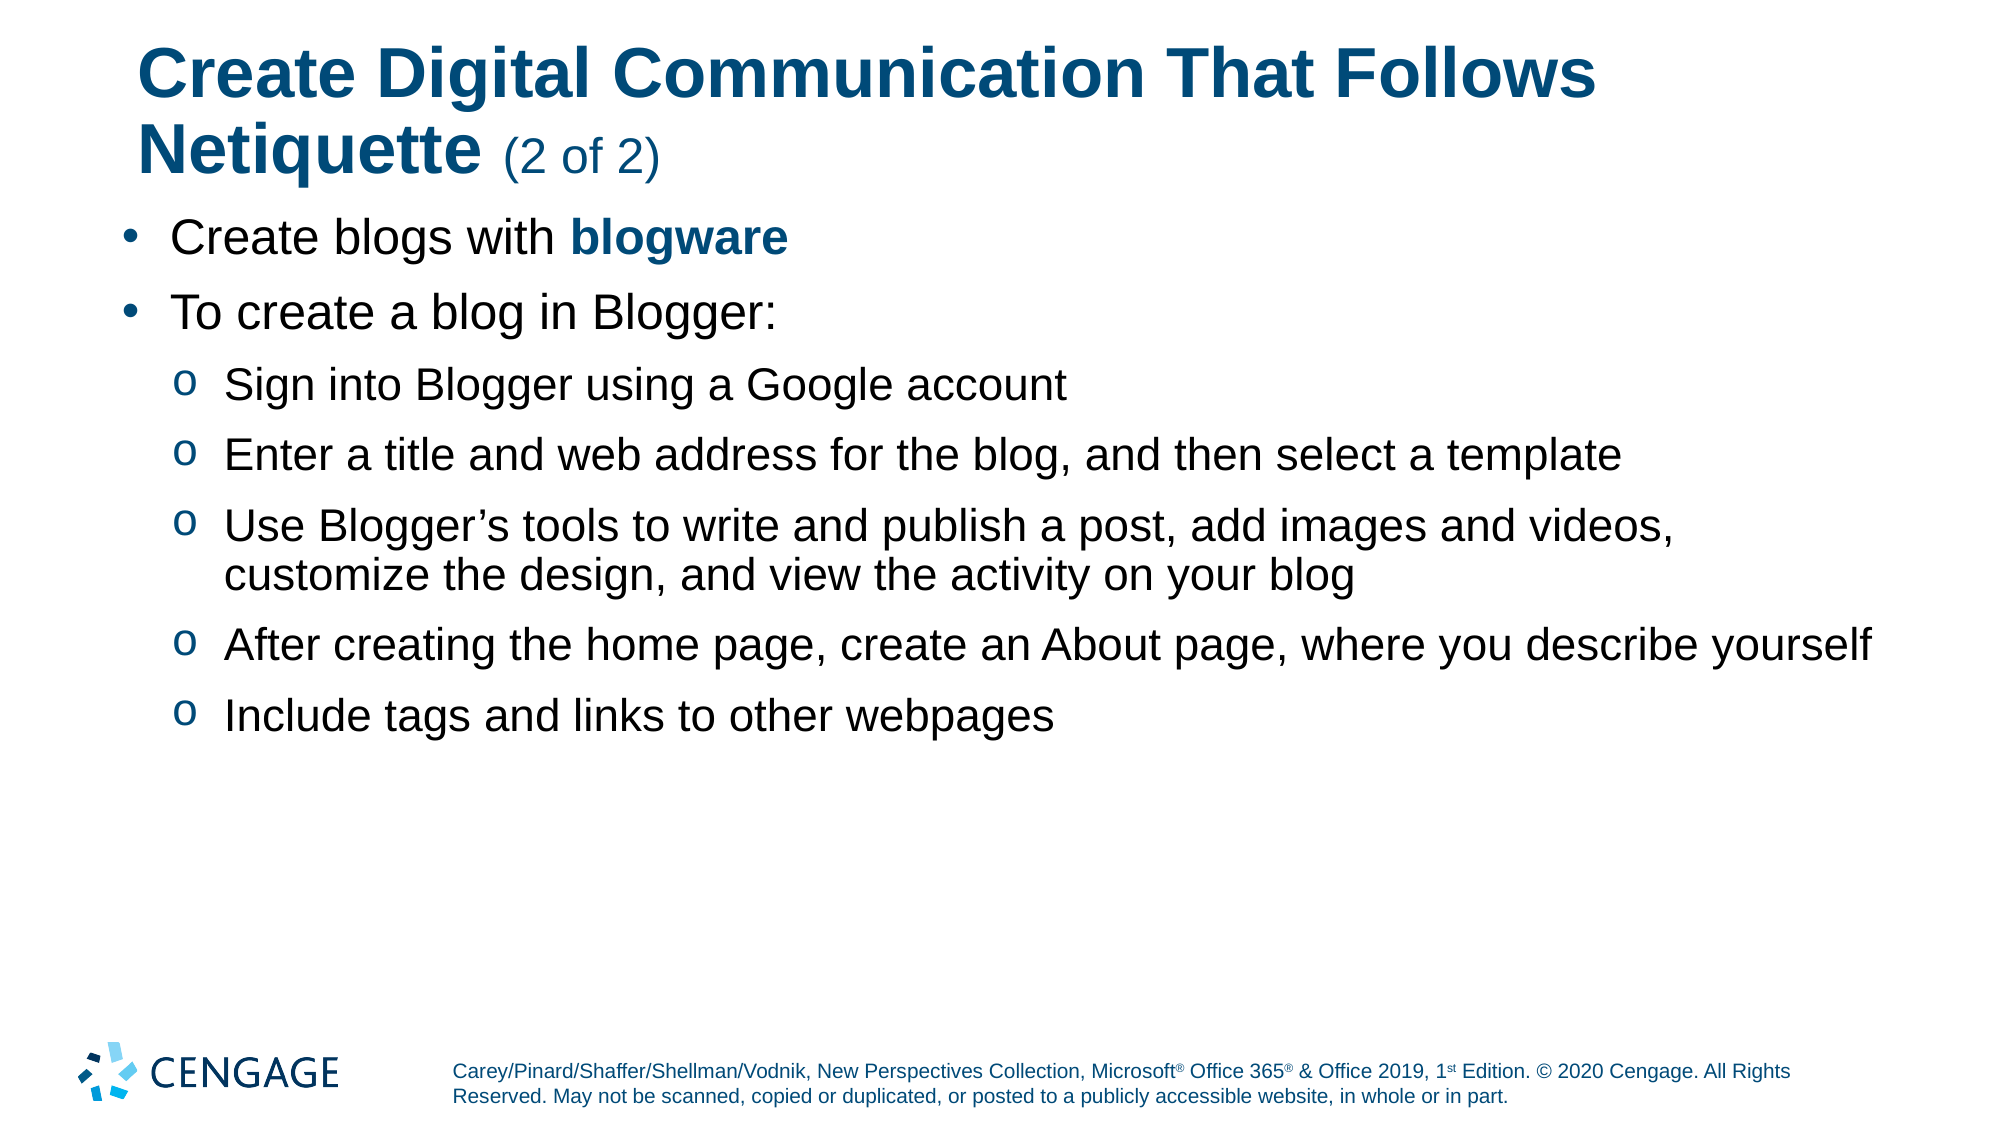

# Create Digital Communication That Follows Netiquette (2 of 2)
Create blogs with blogware
To create a blog in Blogger:
Sign into Blogger using a Google account
Enter a title and web address for the blog, and then select a template
Use Blogger’s tools to write and publish a post, add images and videos, customize the design, and view the activity on your blog
After creating the home page, create an About page, where you describe yourself
Include tags and links to other webpages